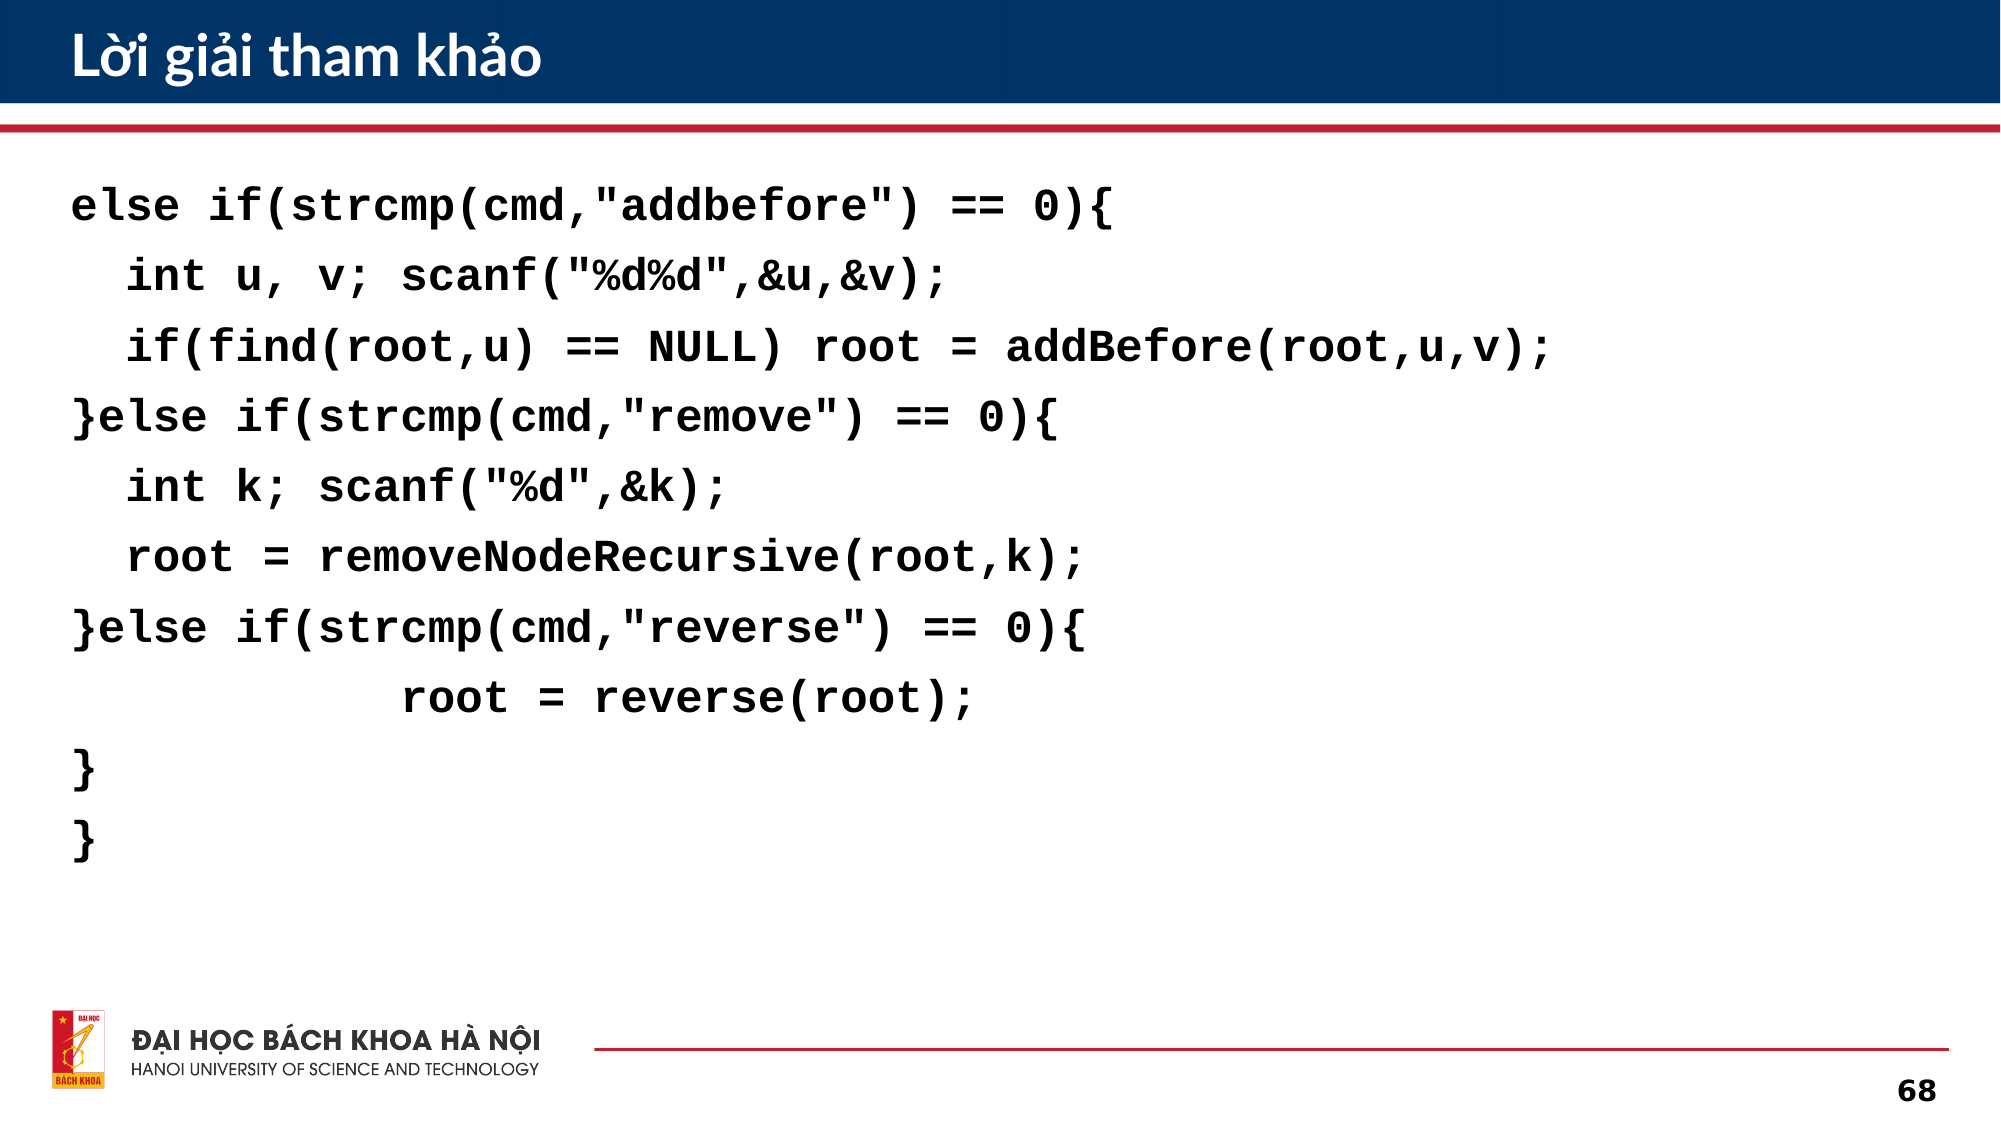

# Lời giải tham khảo
else if(strcmp(cmd,"addbefore") == 0){
  int u, v; scanf("%d%d",&u,&v);
  if(find(root,u) == NULL) root = addBefore(root,u,v);
}else if(strcmp(cmd,"remove") == 0){
  int k; scanf("%d",&k);
  root = removeNodeRecursive(root,k);
}else if(strcmp(cmd,"reverse") == 0){
            root = reverse(root);
}
}
68